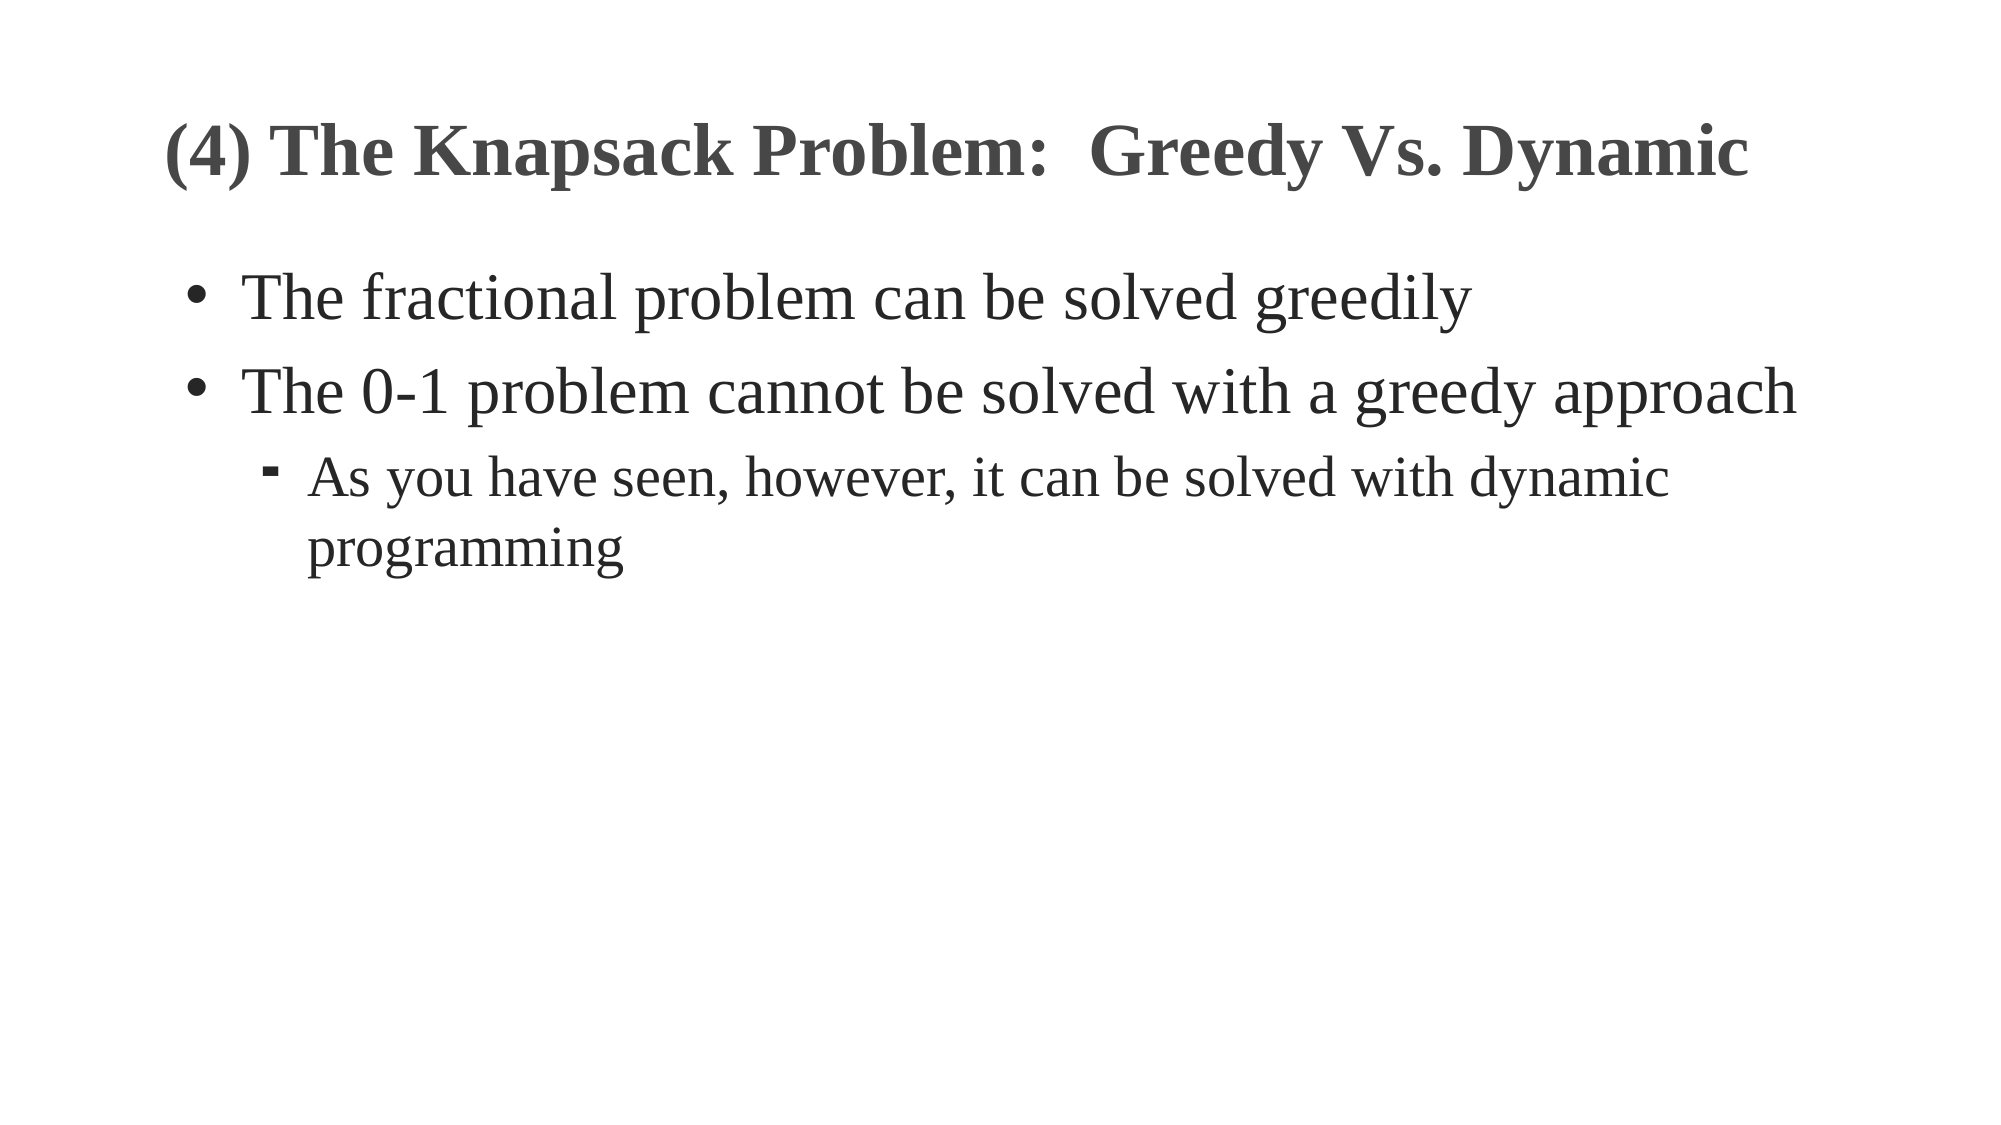

# (4) The Knapsack Problem:  Greedy Vs. Dynamic
The fractional problem can be solved greedily
The 0-1 problem cannot be solved with a greedy approach
As you have seen, however, it can be solved with dynamic programming